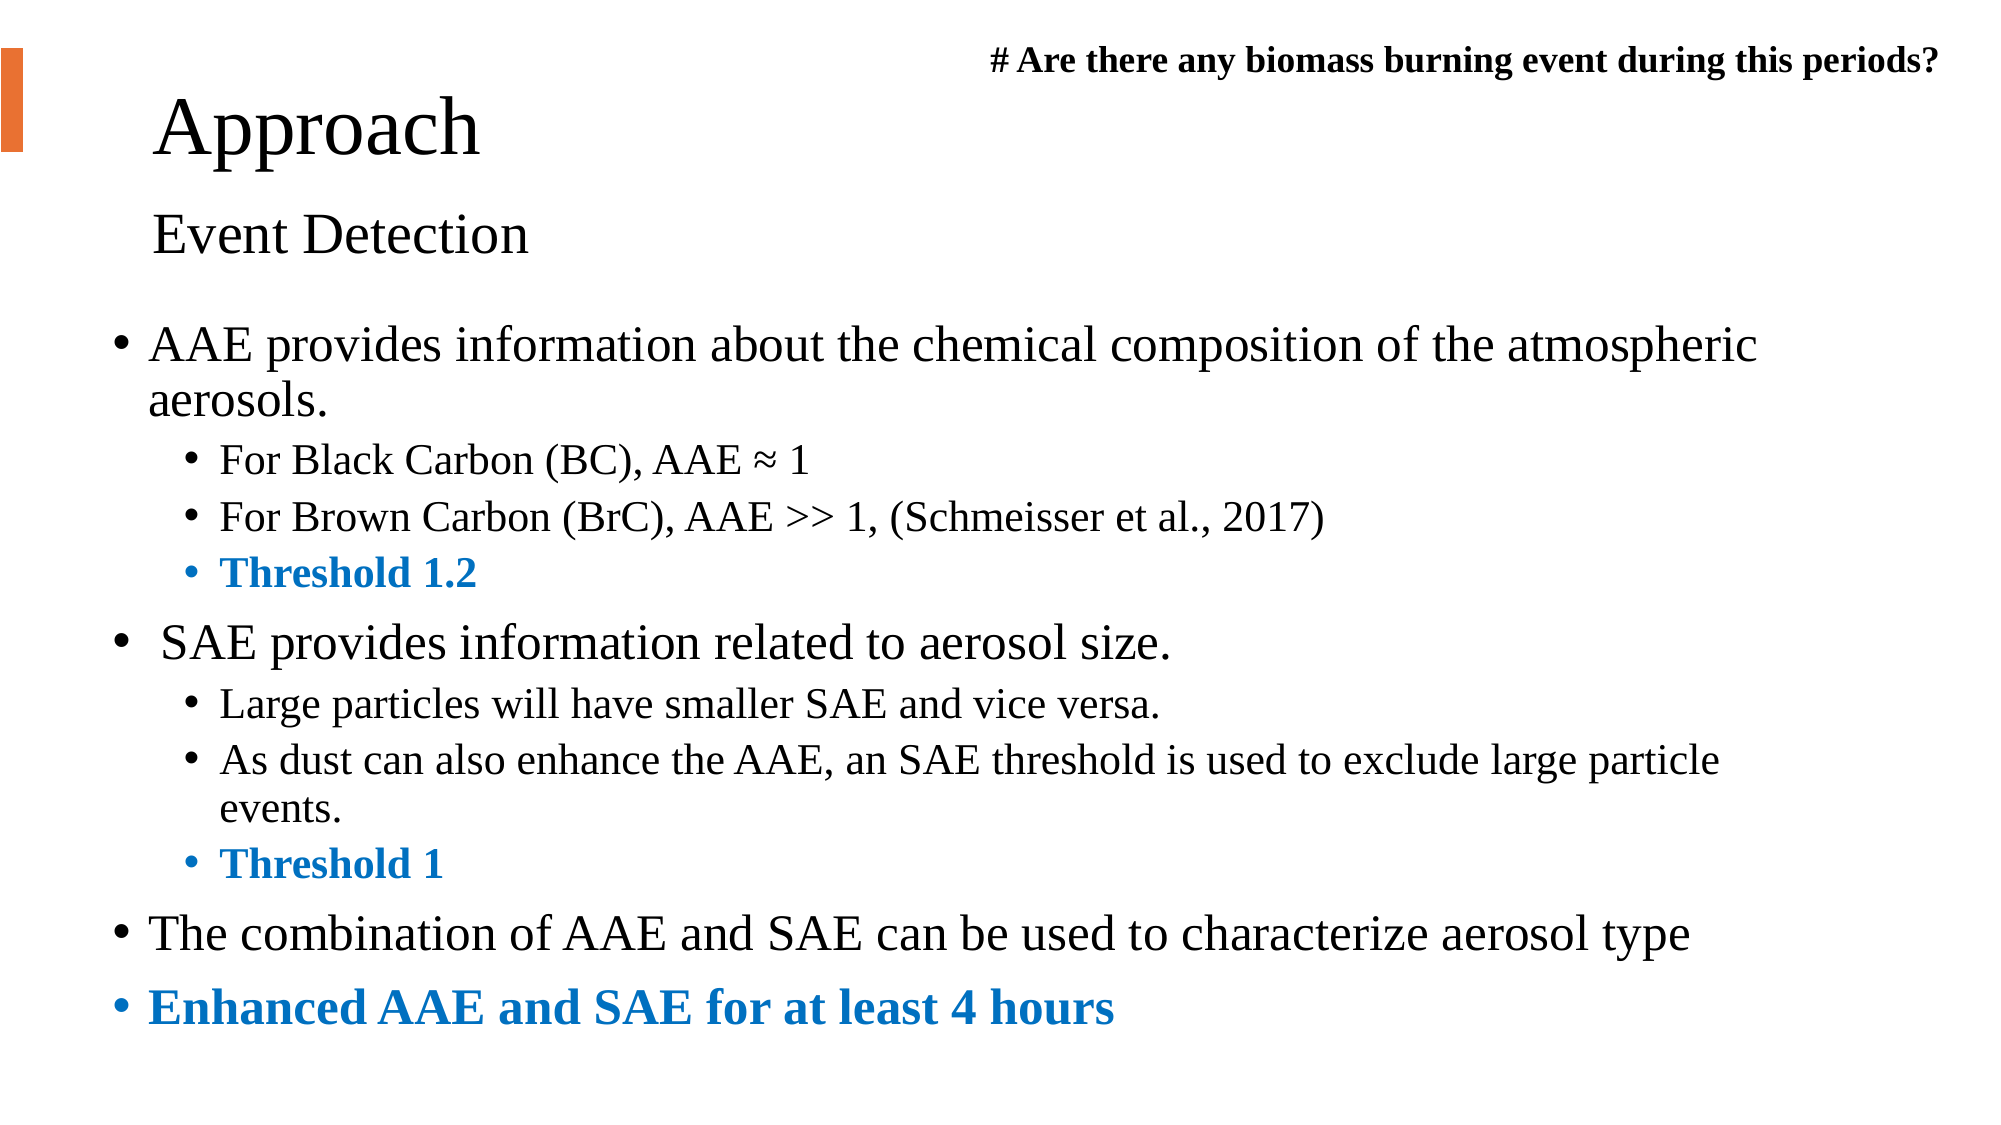

# Approach
# Are there any biomass burning event during this periods?

Event Detection
AAE provides information about the chemical composition of the atmospheric aerosols.
For Black Carbon (BC), AAE ≈ 1
For Brown Carbon (BrC), AAE >> 1, (Schmeisser et al., 2017)
Threshold 1.2
 SAE provides information related to aerosol size.
Large particles will have smaller SAE and vice versa.
As dust can also enhance the AAE, an SAE threshold is used to exclude large particle events.
Threshold 1
The combination of AAE and SAE can be used to characterize aerosol type
Enhanced AAE and SAE for at least 4 hours